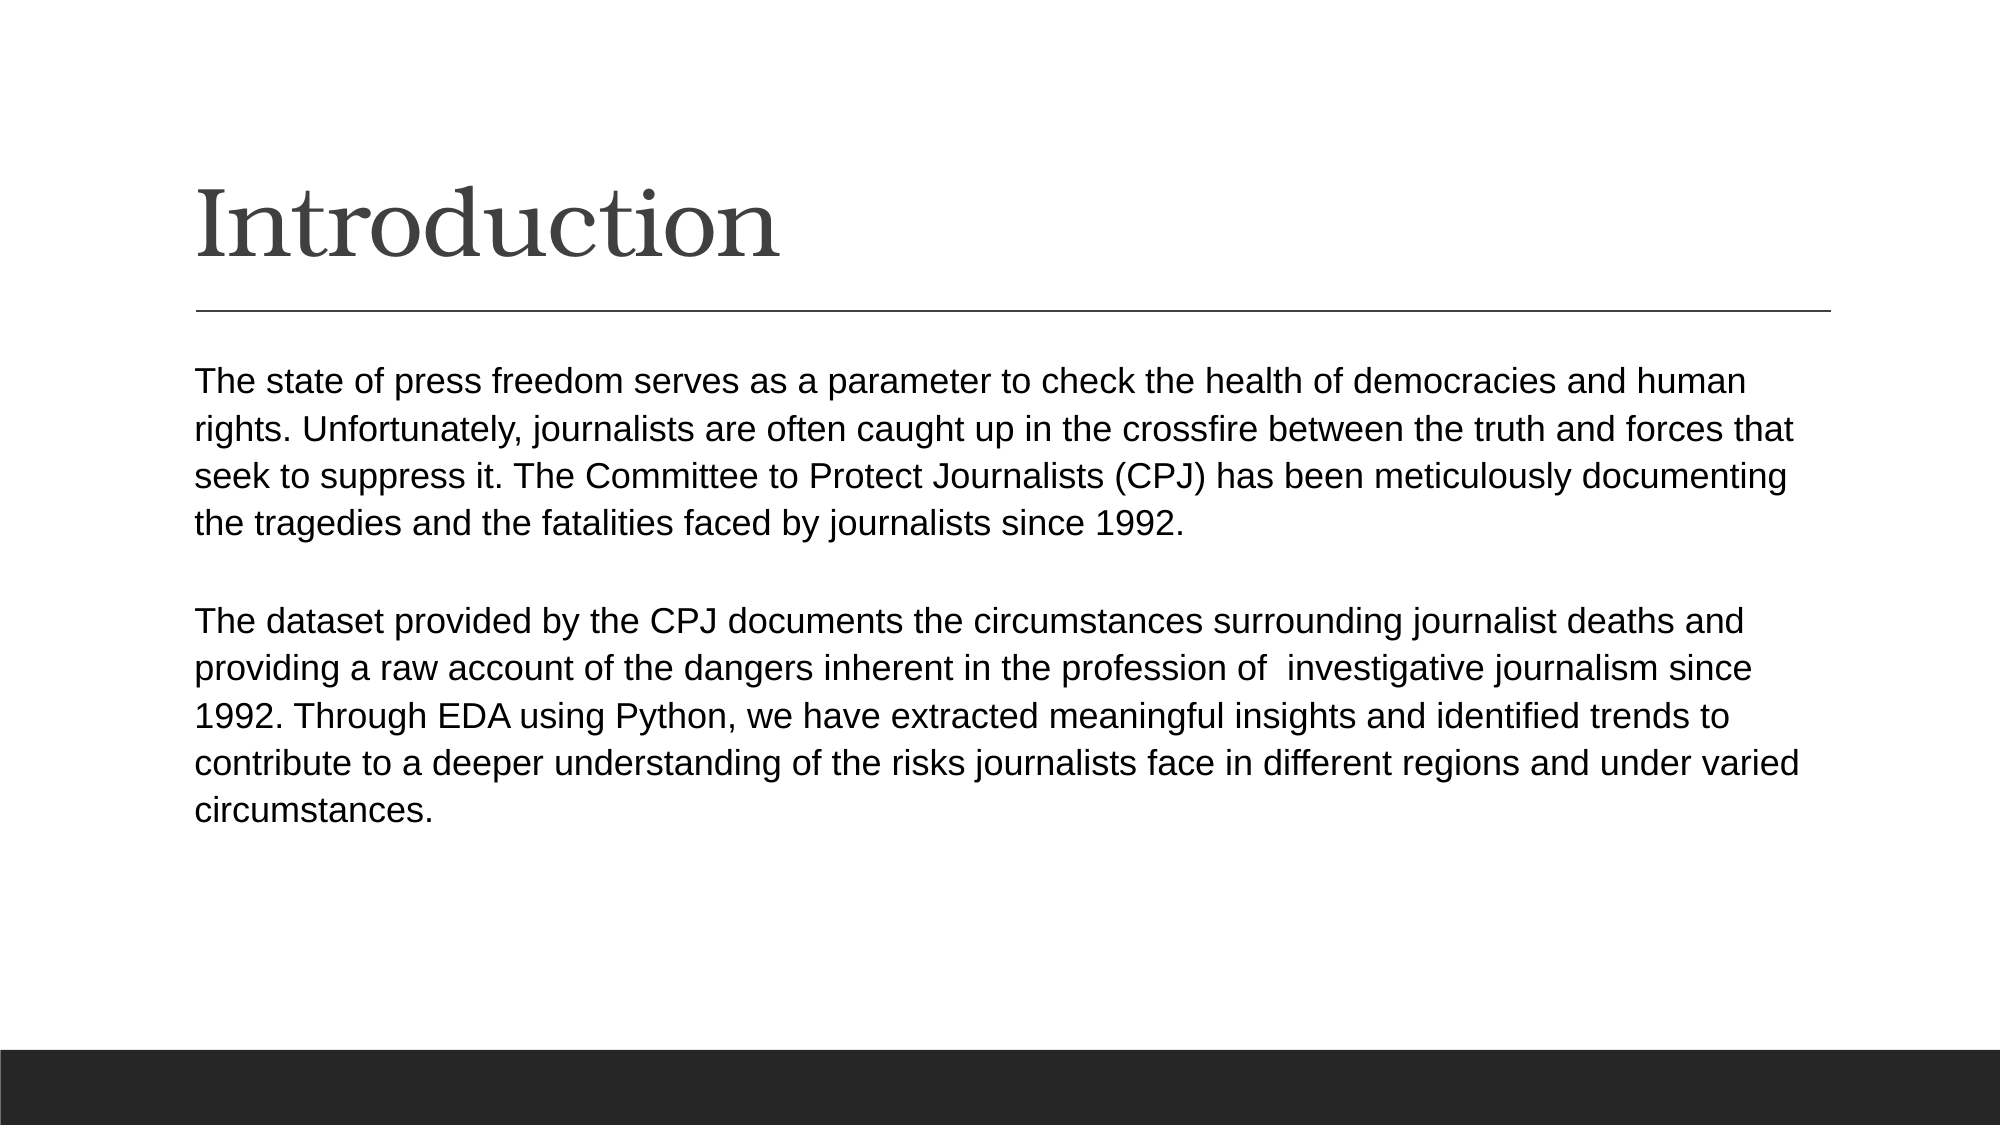

# Introduction
The state of press freedom serves as a parameter to check the health of democracies and human rights. Unfortunately, journalists are often caught up in the crossfire between the truth and forces that seek to suppress it. The Committee to Protect Journalists (CPJ) has been meticulously documenting the tragedies and the fatalities faced by journalists since 1992. 
The dataset provided by the CPJ documents the circumstances surrounding journalist deaths and providing a raw account of the dangers inherent in the profession of  investigative journalism since 1992. Through EDA using Python, we have extracted meaningful insights and identified trends to contribute to a deeper understanding of the risks journalists face in different regions and under varied circumstances.